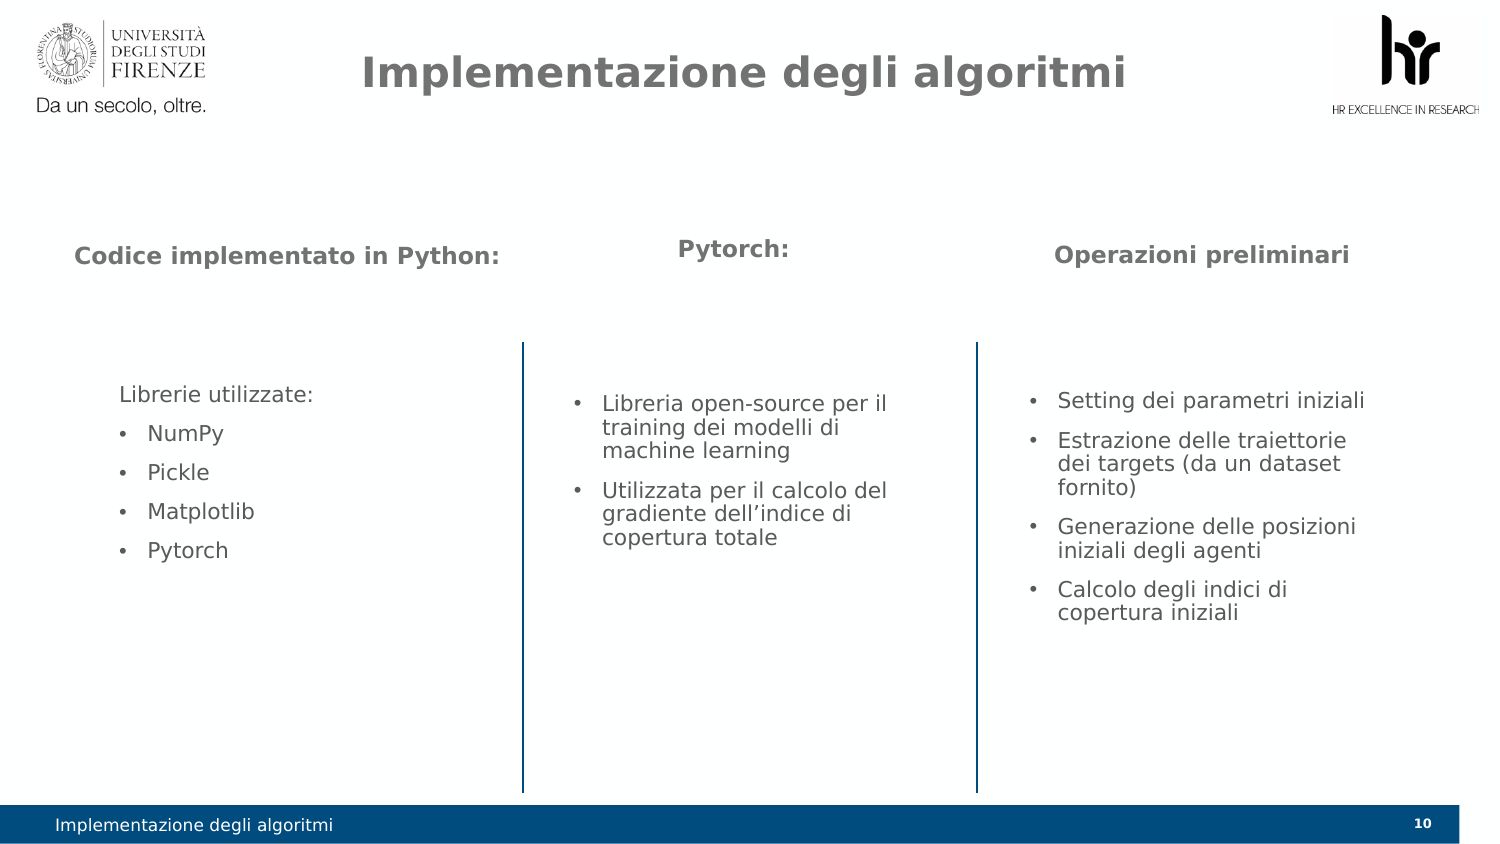

# Implementazione degli algoritmi
Pytorch:
Operazioni preliminari
Codice implementato in Python:

Setting dei parametri iniziali
Estrazione delle traiettorie dei targets (da un dataset fornito)
Generazione delle posizioni iniziali degli agenti
Calcolo degli indici di copertura iniziali

Libreria open-source per il training dei modelli di machine learning
Utilizzata per il calcolo del gradiente dell’indice di copertura totale

Librerie utilizzate:
NumPy
Pickle
Matplotlib
Pytorch
Implementazione degli algoritmi